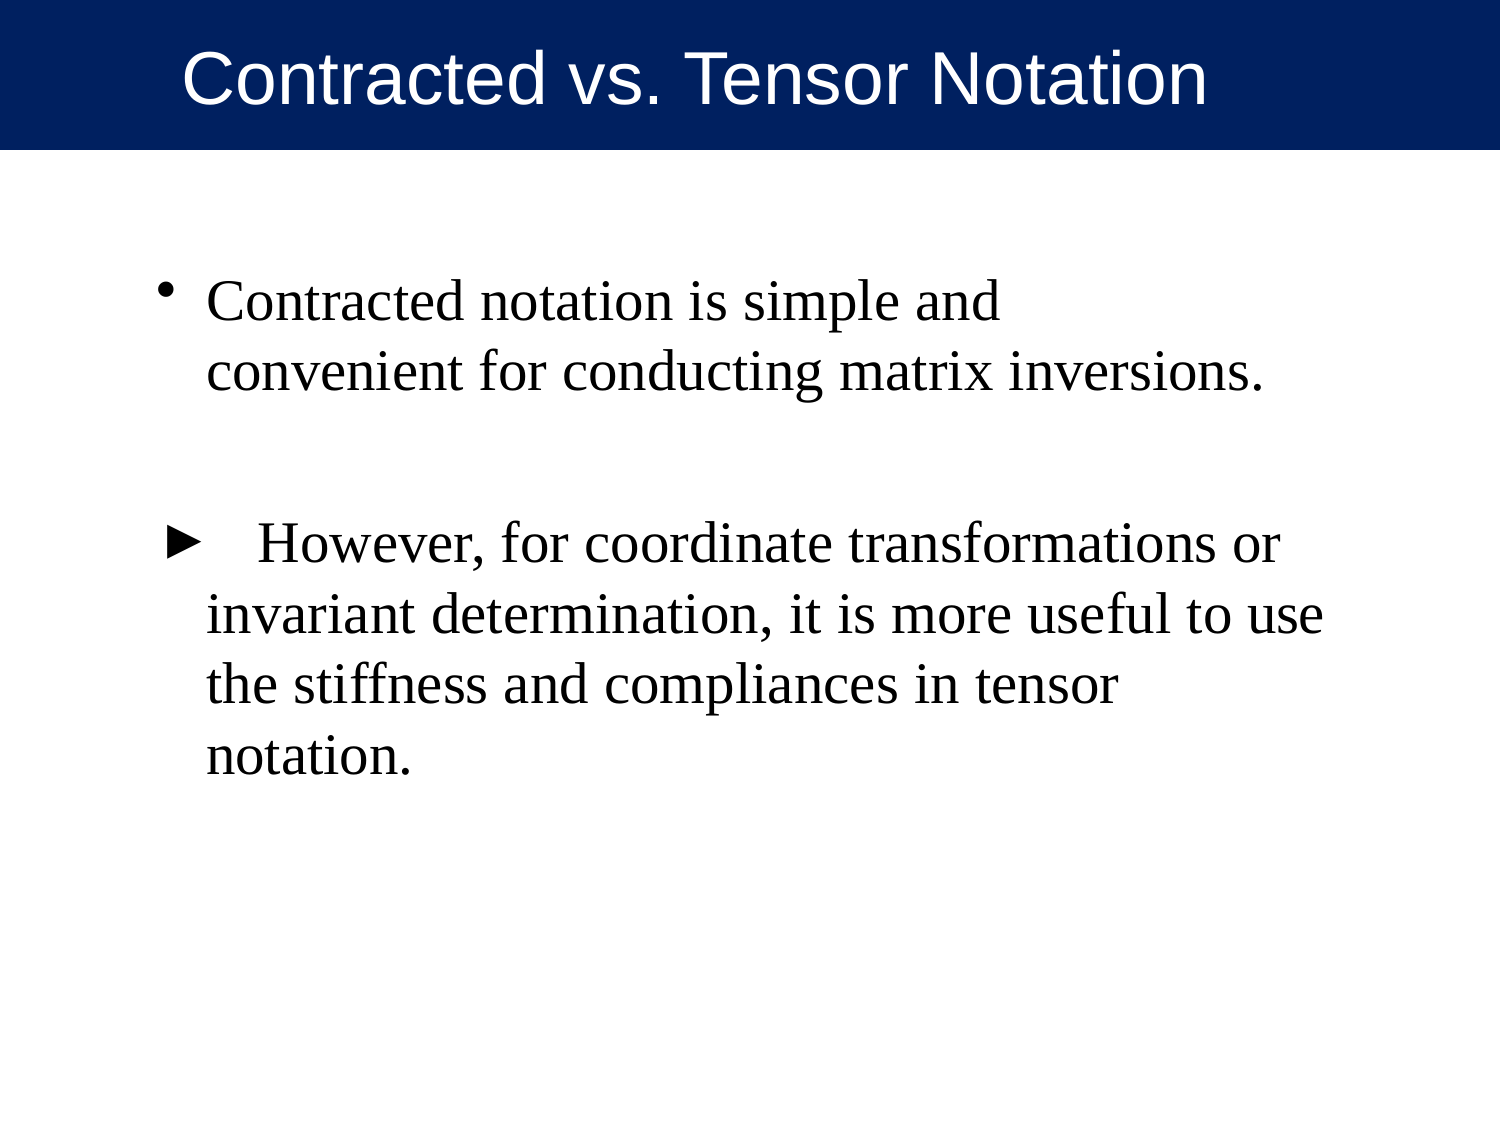

Contracted vs. Tensor Notation
Contracted notation is simple and convenient for conducting matrix inversions.

	However, for coordinate transformations or invariant determination, it is more useful to use the stiffness and compliances in tensor notation.